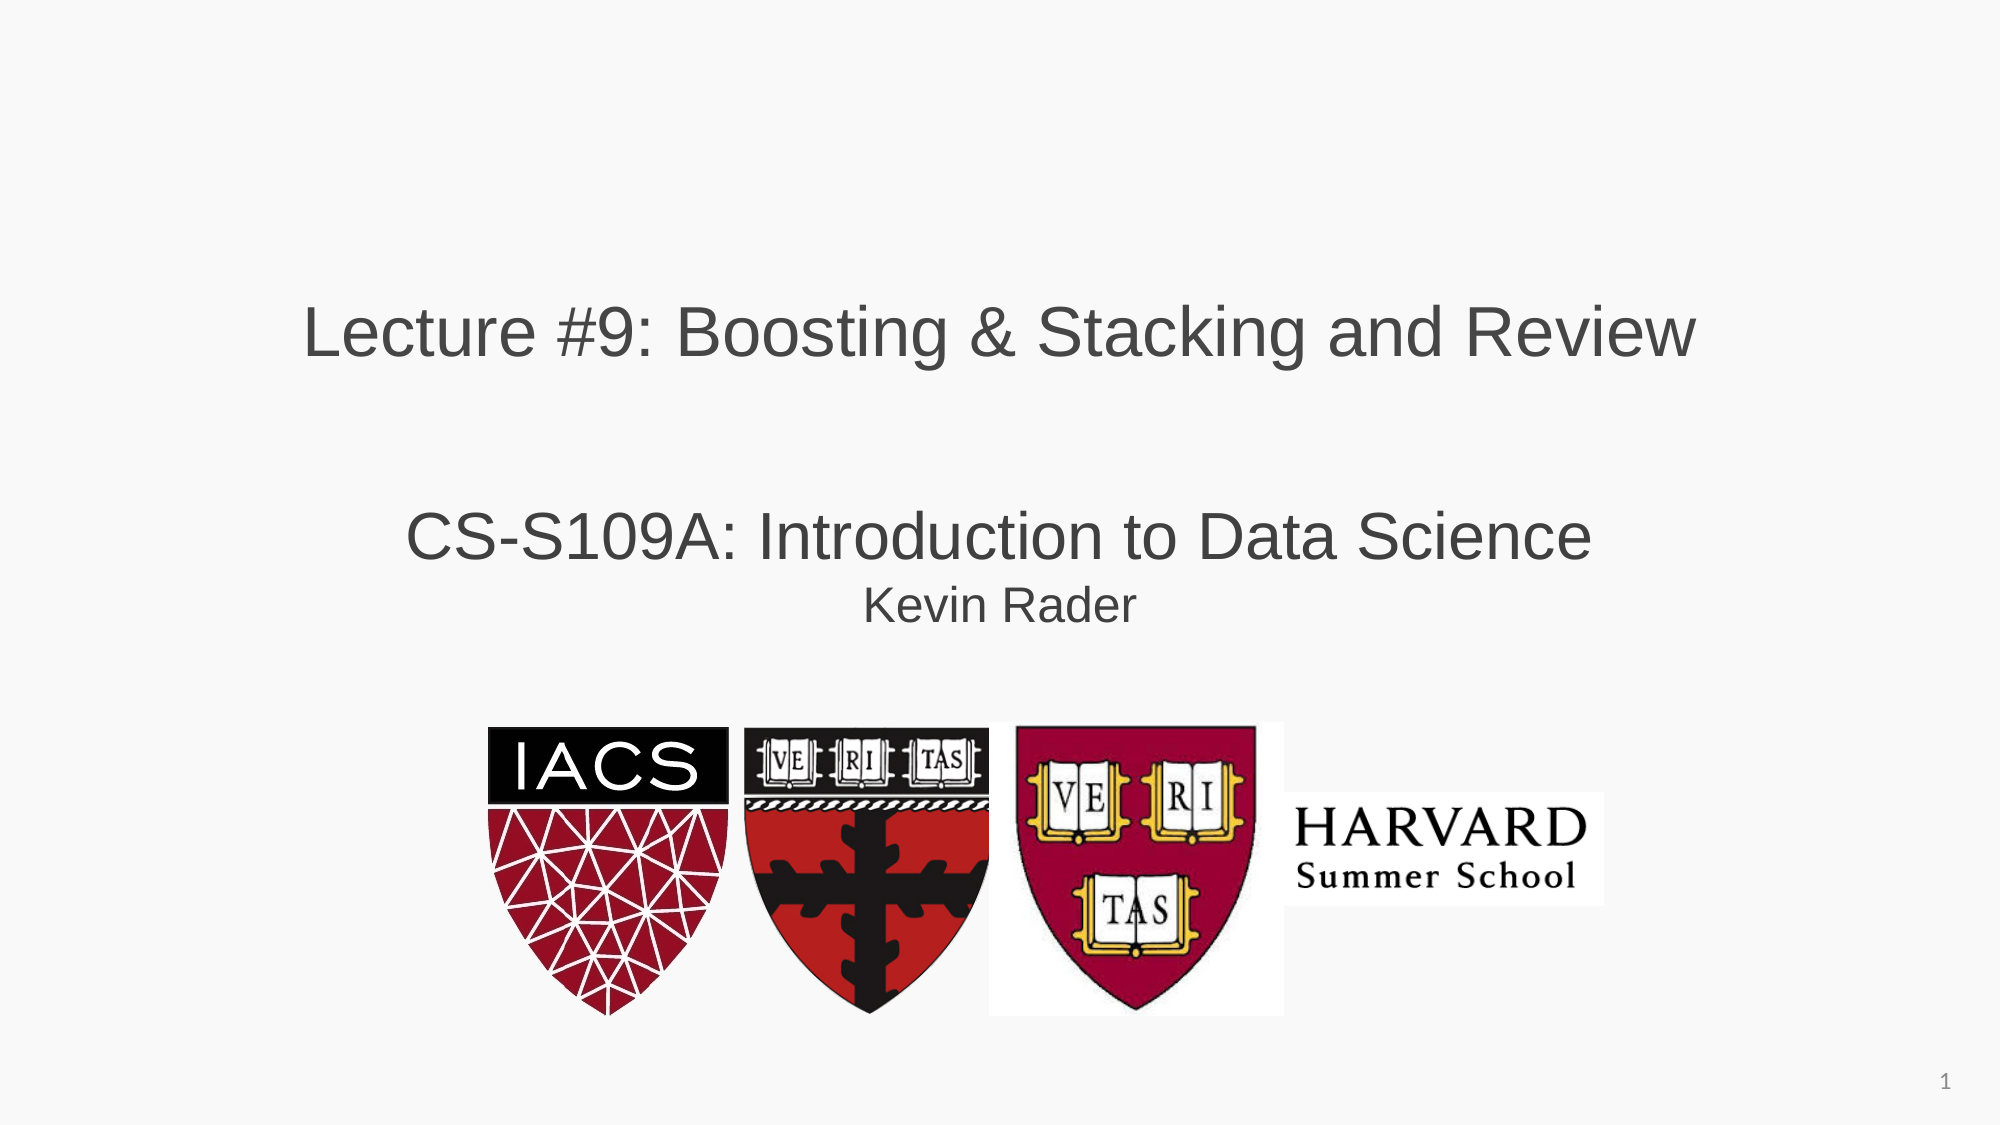

# Lecture #9: Boosting & Stacking and Review
1